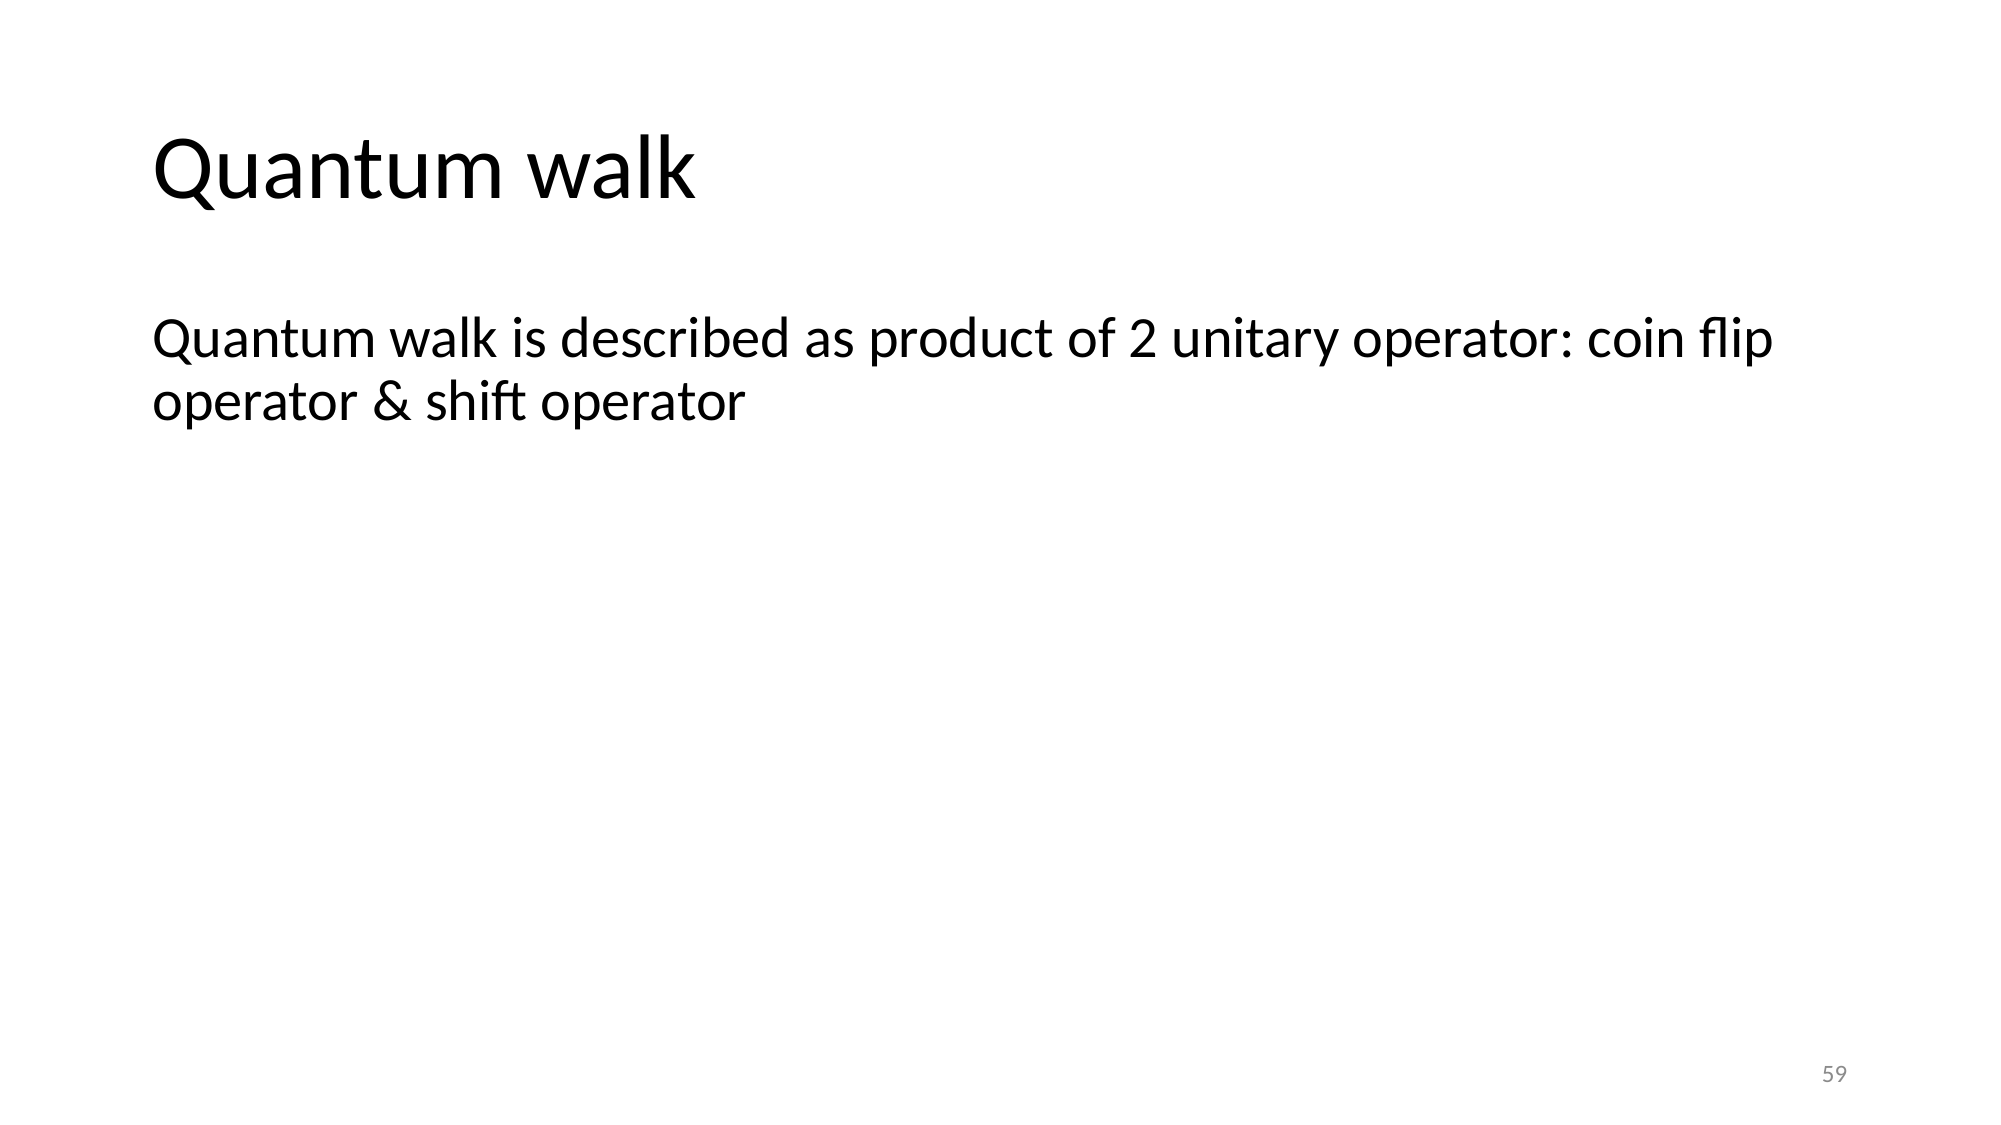

# Quantum walk
Quantum walk is described as product of 2 unitary operator: coin flip operator & shift operator
59